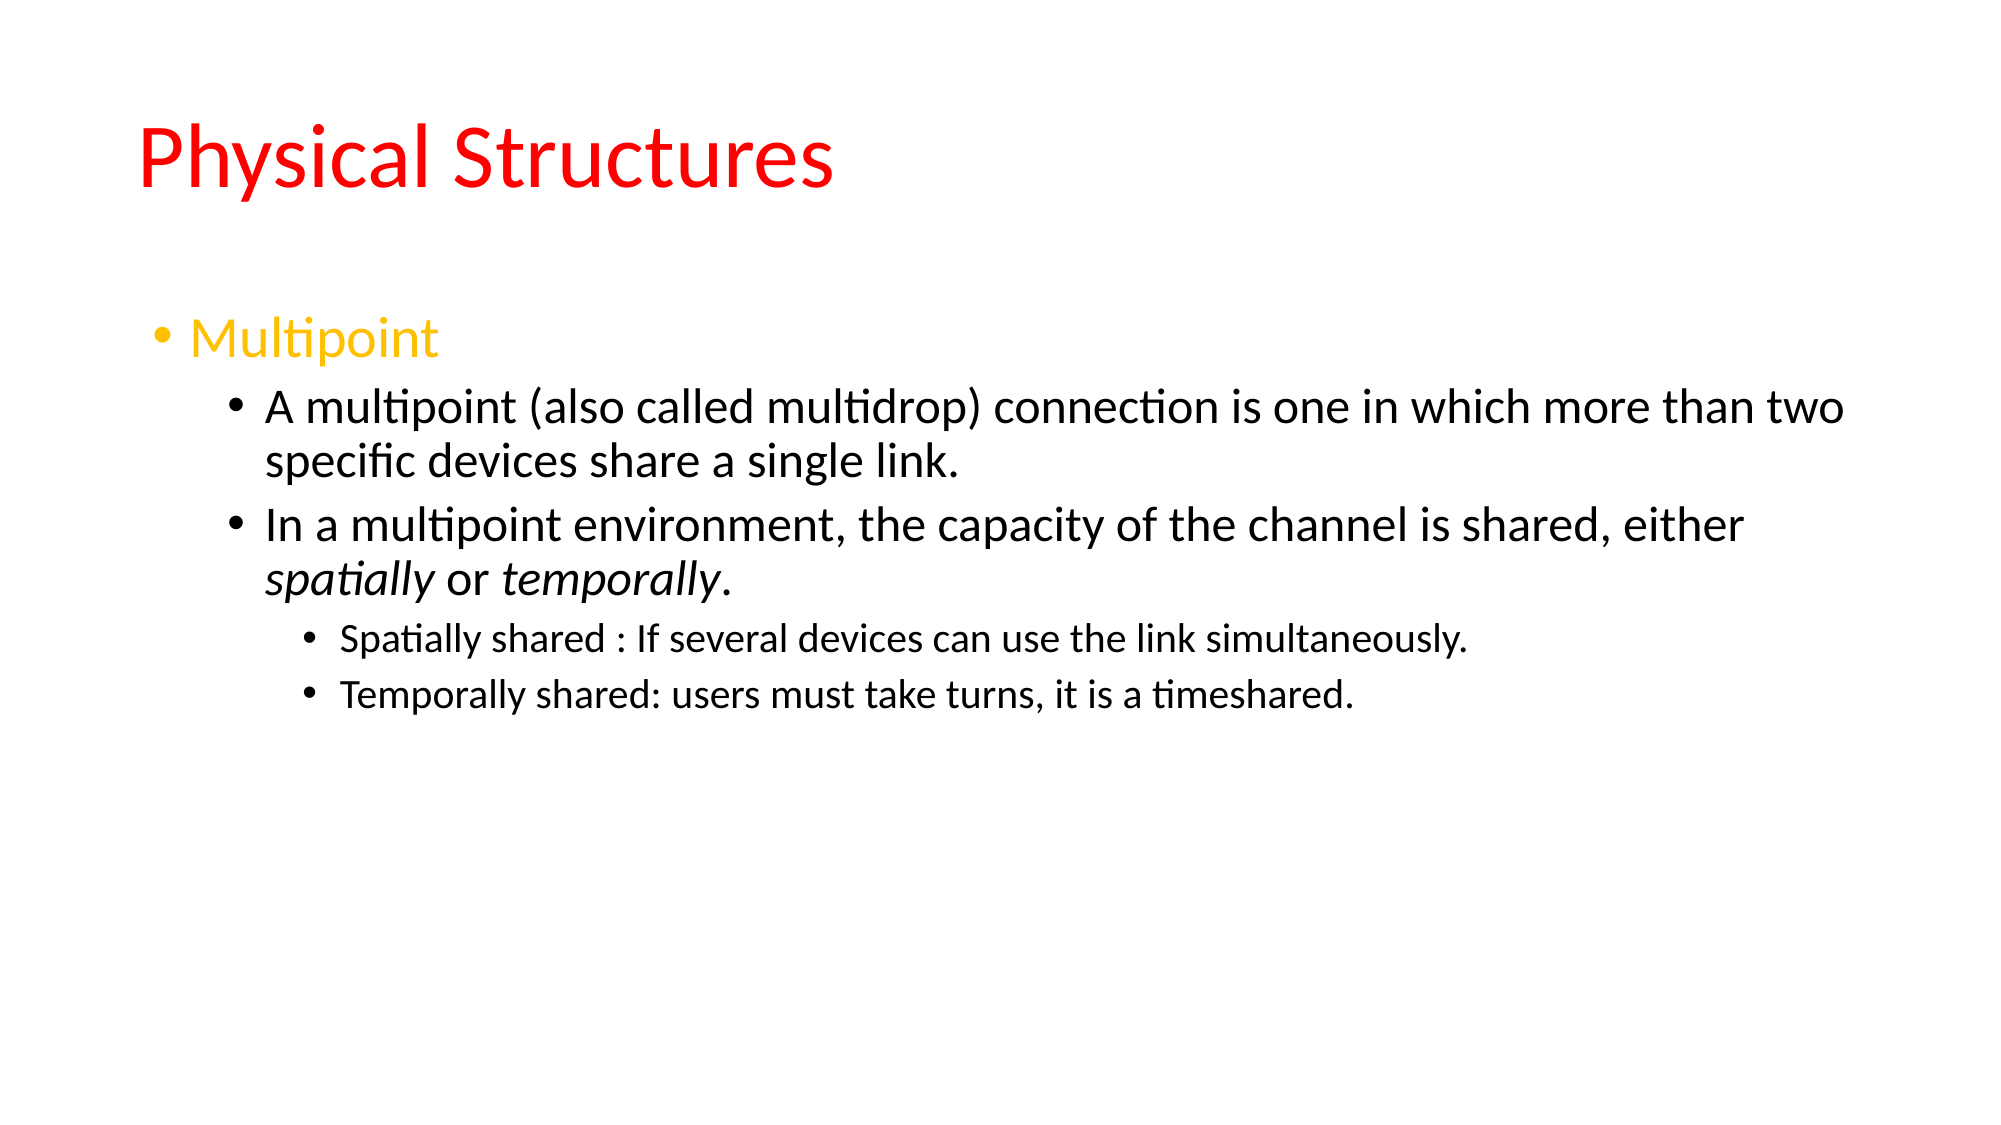

# Physical Structures
Multipoint
A multipoint (also called multidrop) connection is one in which more than two specific devices share a single link.
In a multipoint environment, the capacity of the channel is shared, either spatially or temporally.
Spatially shared : If several devices can use the link simultaneously.
Temporally shared: users must take turns, it is a timeshared.